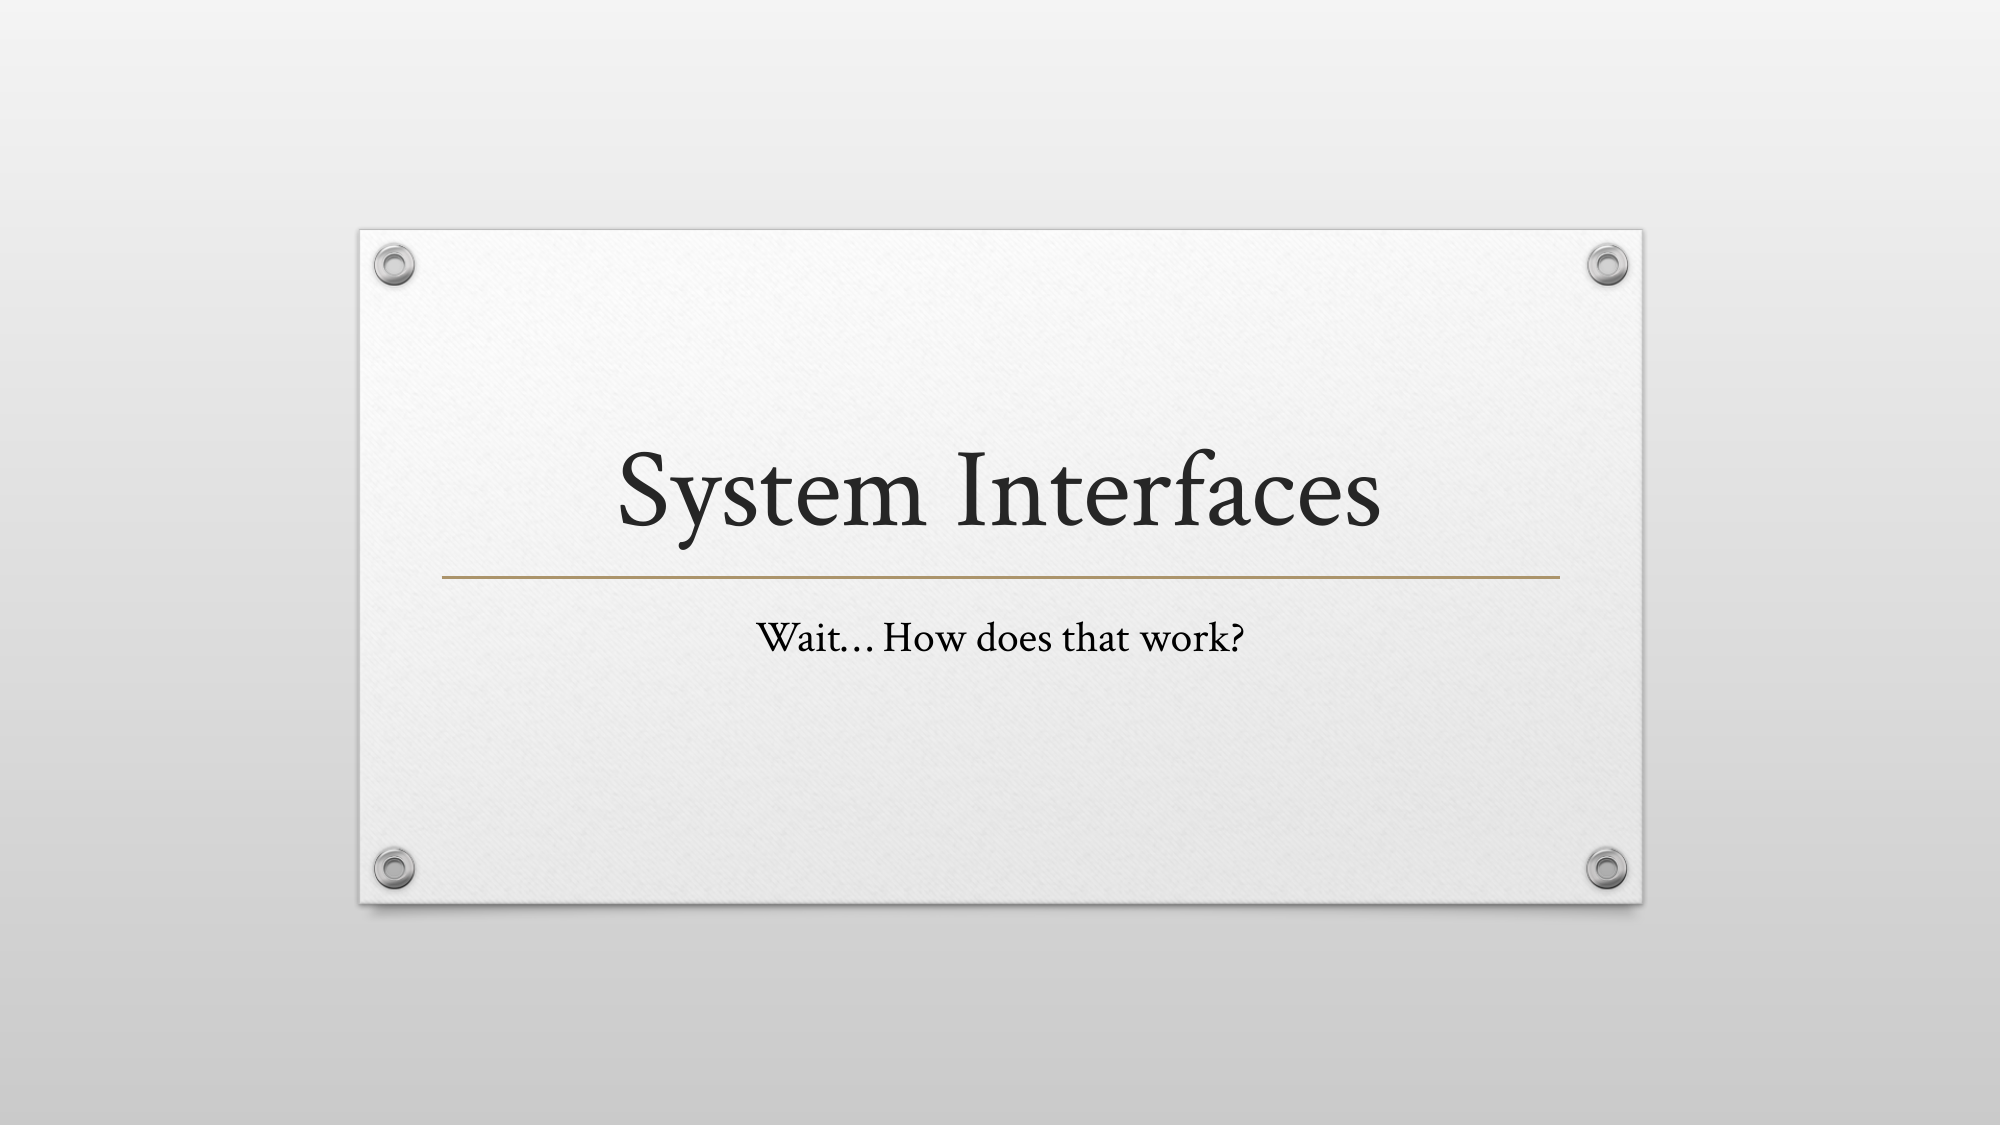

# System Interfaces
Wait… How does that work?